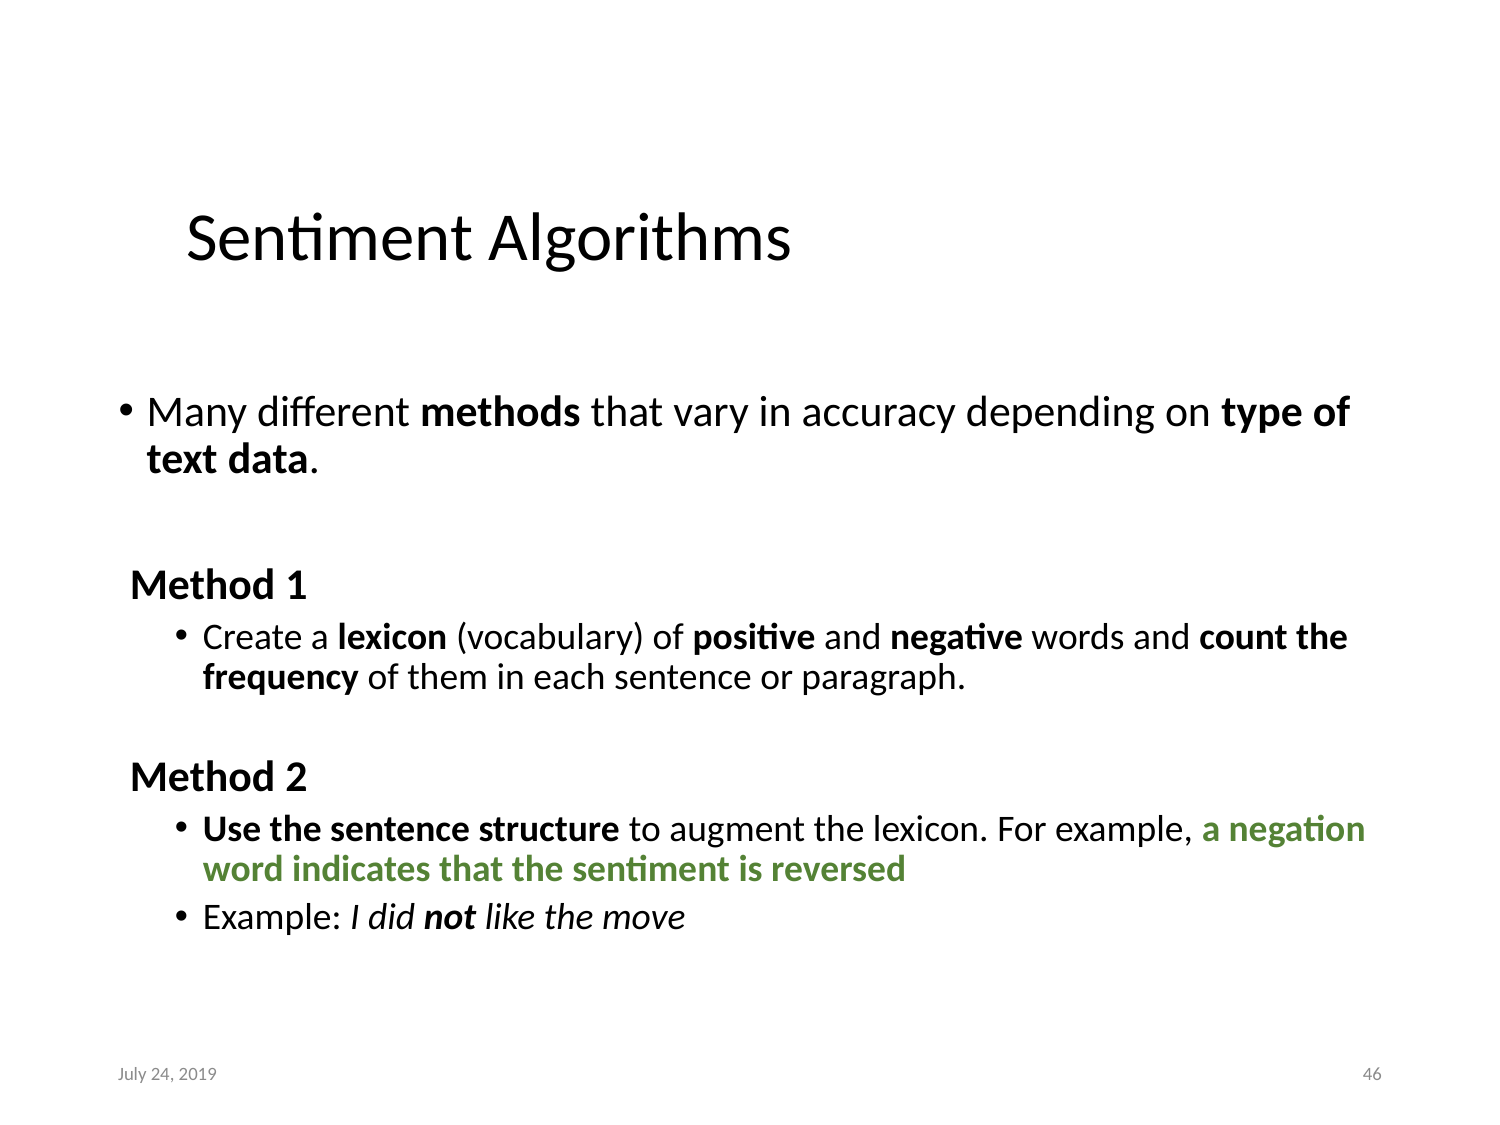

# Sentiment Algorithms
Many different methods that vary in accuracy depending on type of text data.

Method 1
Create a lexicon (vocabulary) of positive and negative words and count the frequency of them in each sentence or paragraph.
Method 2
Use the sentence structure to augment the lexicon. For example, a negation word indicates that the sentiment is reversed
Example: I did not like the move

July 24, 2019
46